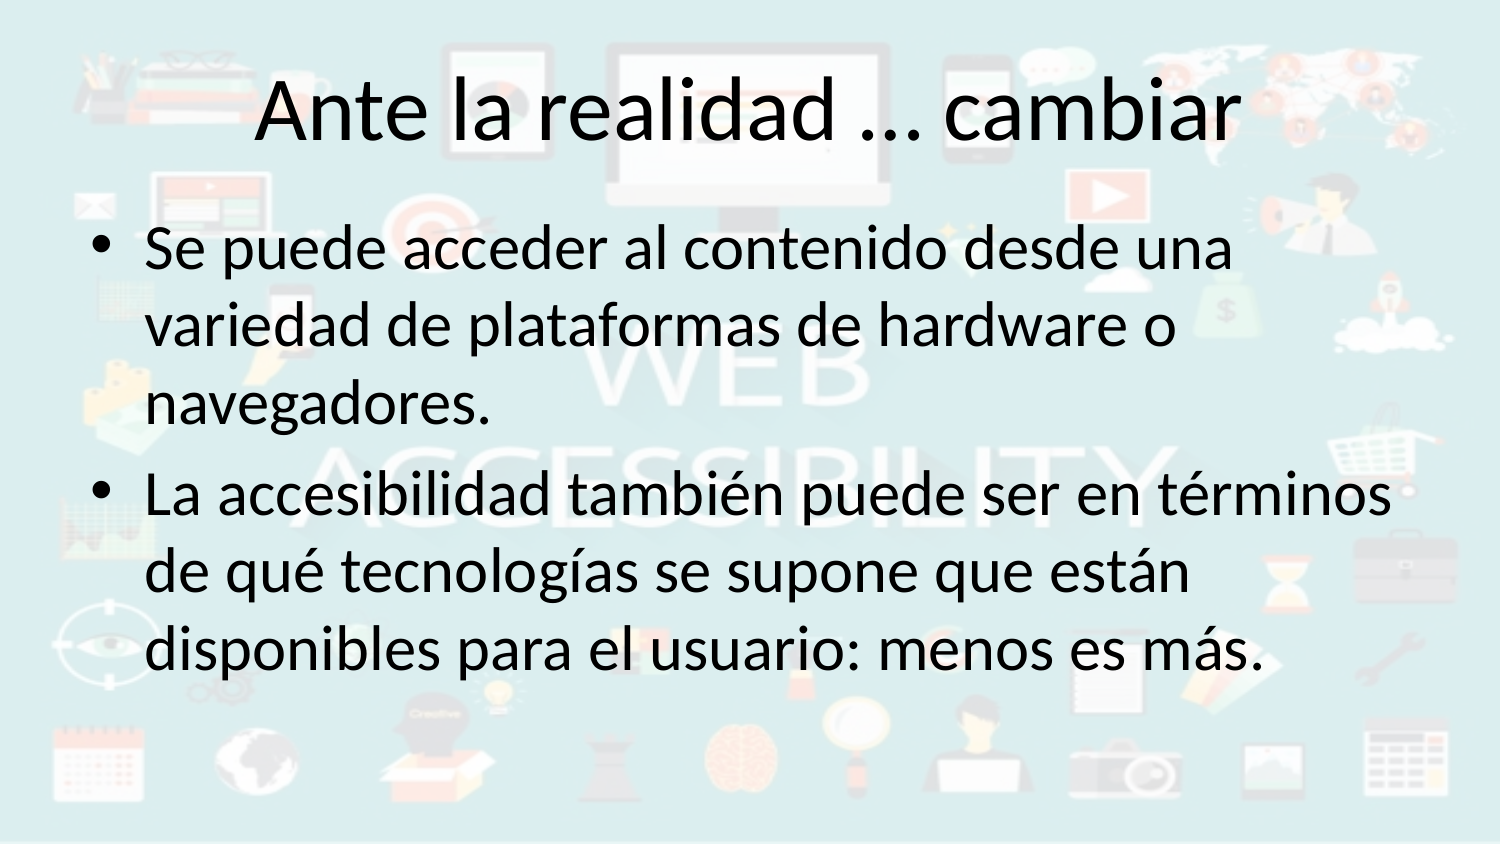

# Ante la realidad … cambiar
Se puede acceder al contenido desde una variedad de plataformas de hardware o navegadores.
La accesibilidad también puede ser en términos de qué tecnologías se supone que están disponibles para el usuario: menos es más.